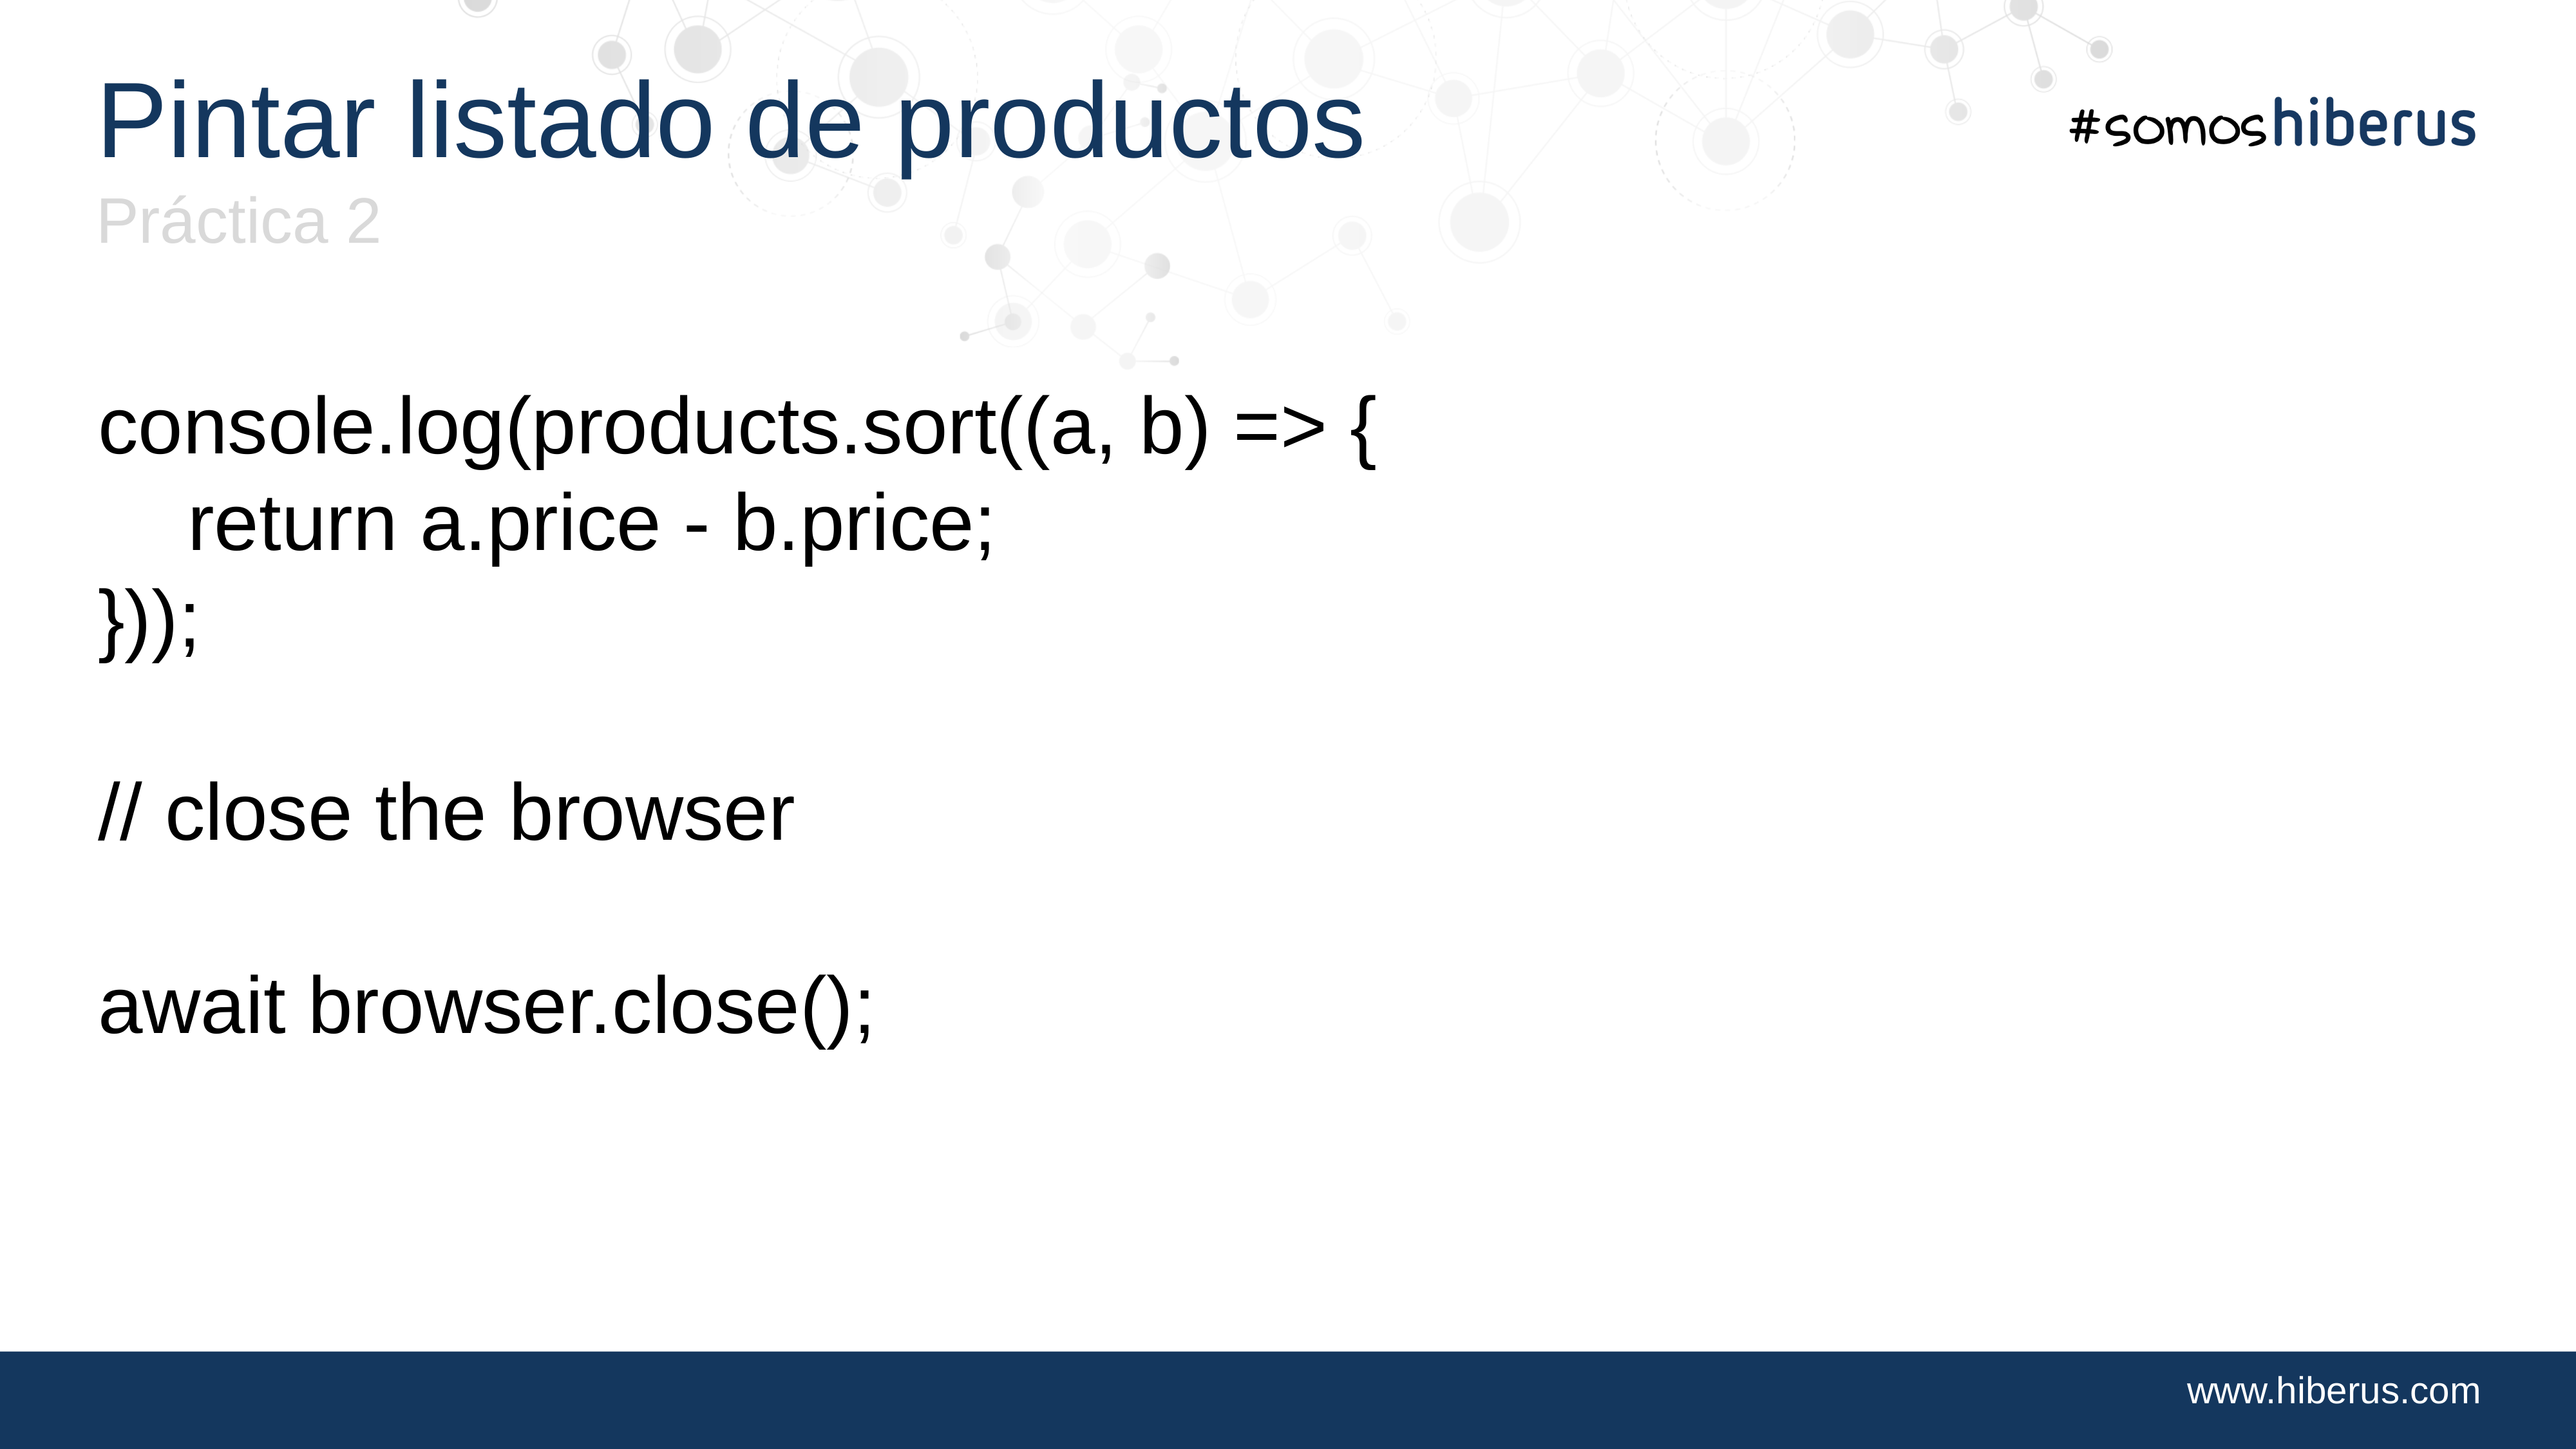

Pintar listado de productos
Práctica 2
console.log(products.sort((a, b) => {
    return a.price - b.price;
}));

// close the browser

await browser.close();